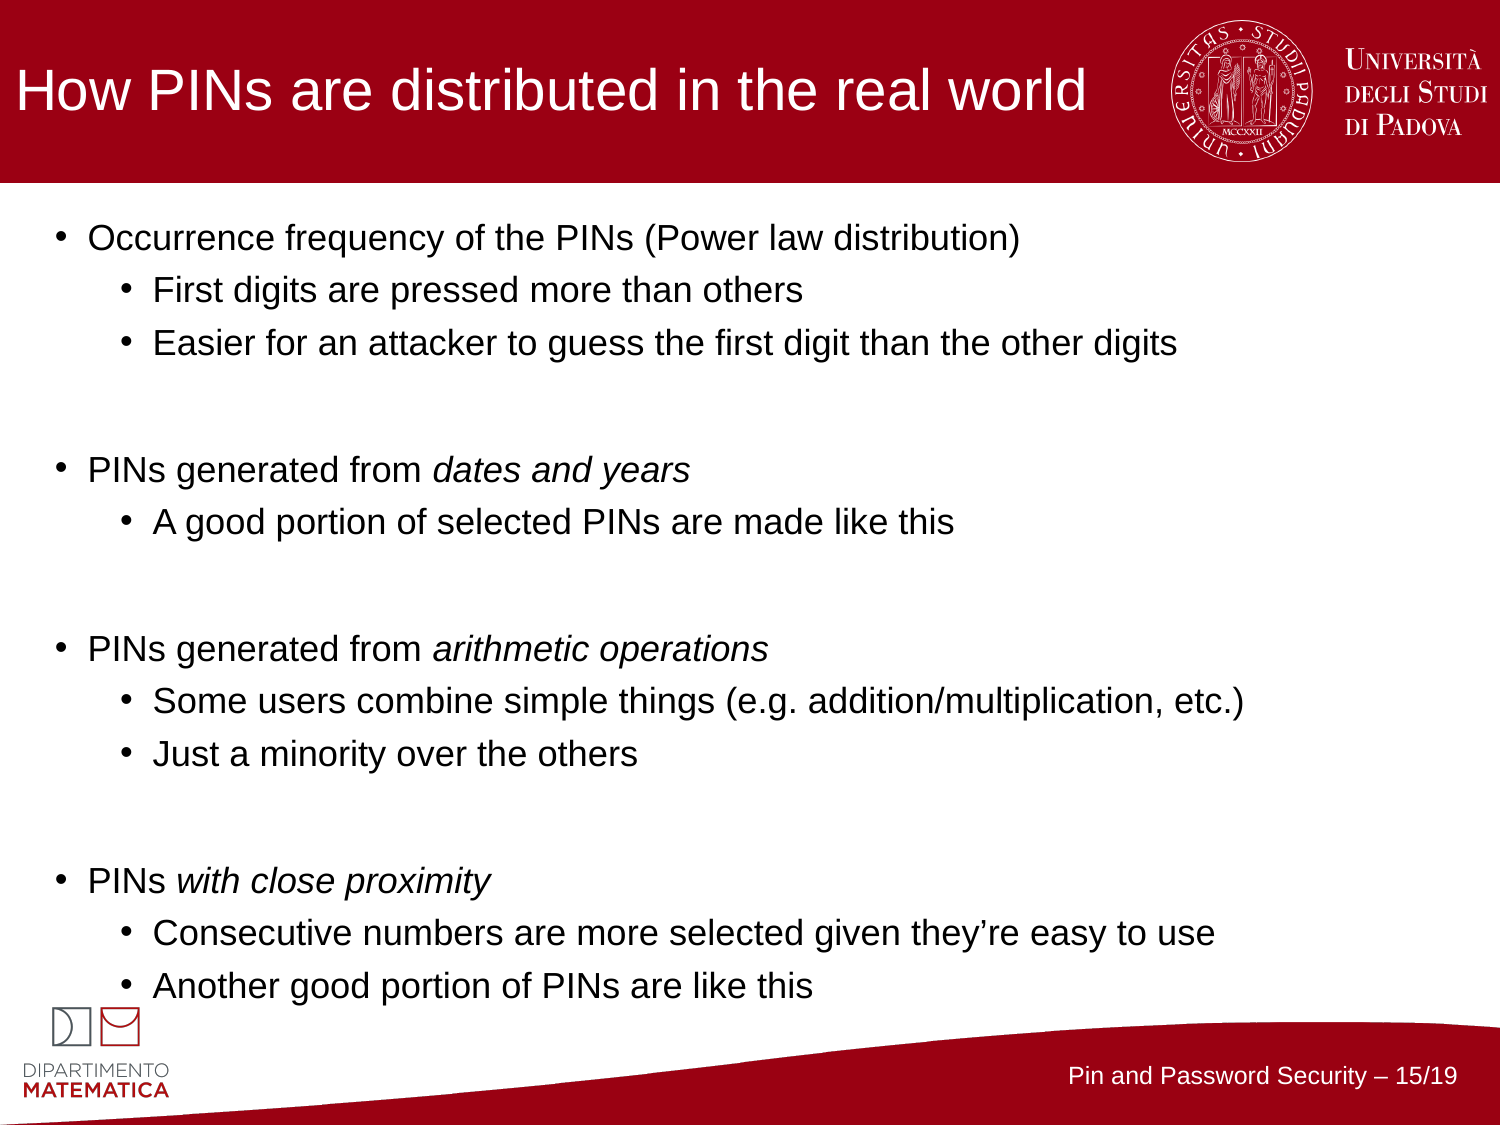

# How PINs are distributed in the real world
Occurrence frequency of the PINs (Power law distribution)
First digits are pressed more than others
Easier for an attacker to guess the first digit than the other digits

PINs generated from dates and years
A good portion of selected PINs are made like this

PINs generated from arithmetic operations
Some users combine simple things (e.g. addition/multiplication, etc.)
Just a minority over the others

PINs with close proximity
Consecutive numbers are more selected given they’re easy to use
Another good portion of PINs are like this

Pin and Password Security – 15/19